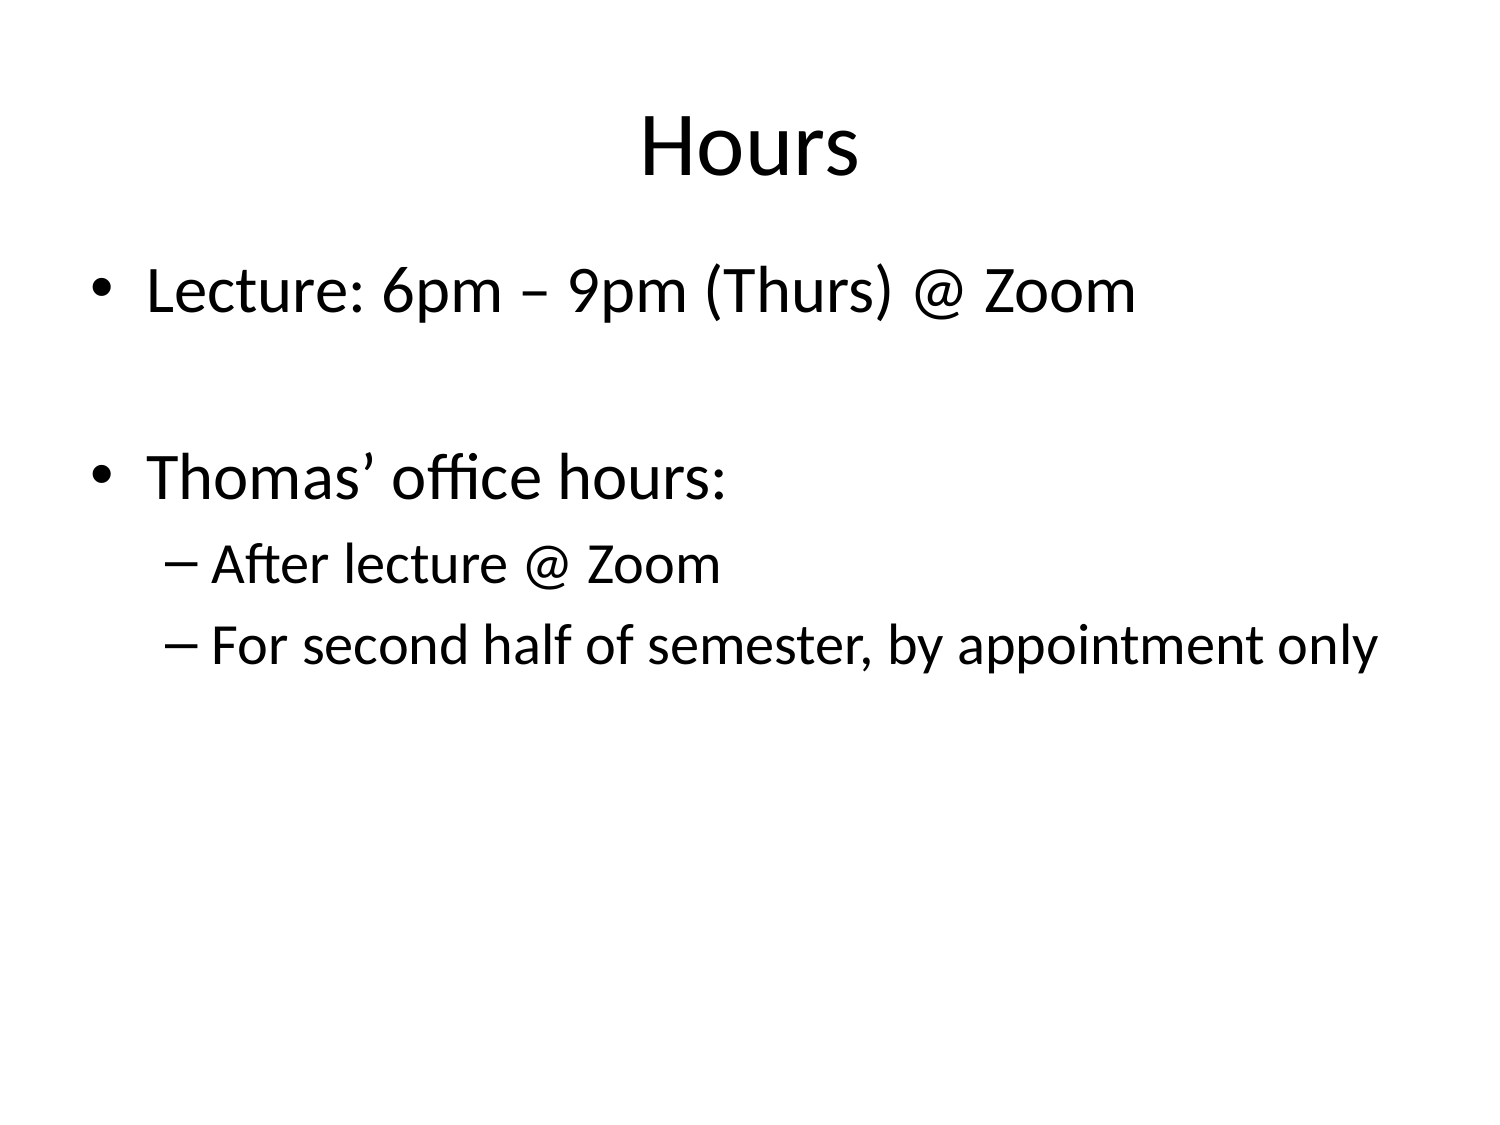

# Hours
Lecture: 6pm – 9pm (Thurs) @ Zoom

Thomas’ office hours:
After lecture @ Zoom
For second half of semester, by appointment only